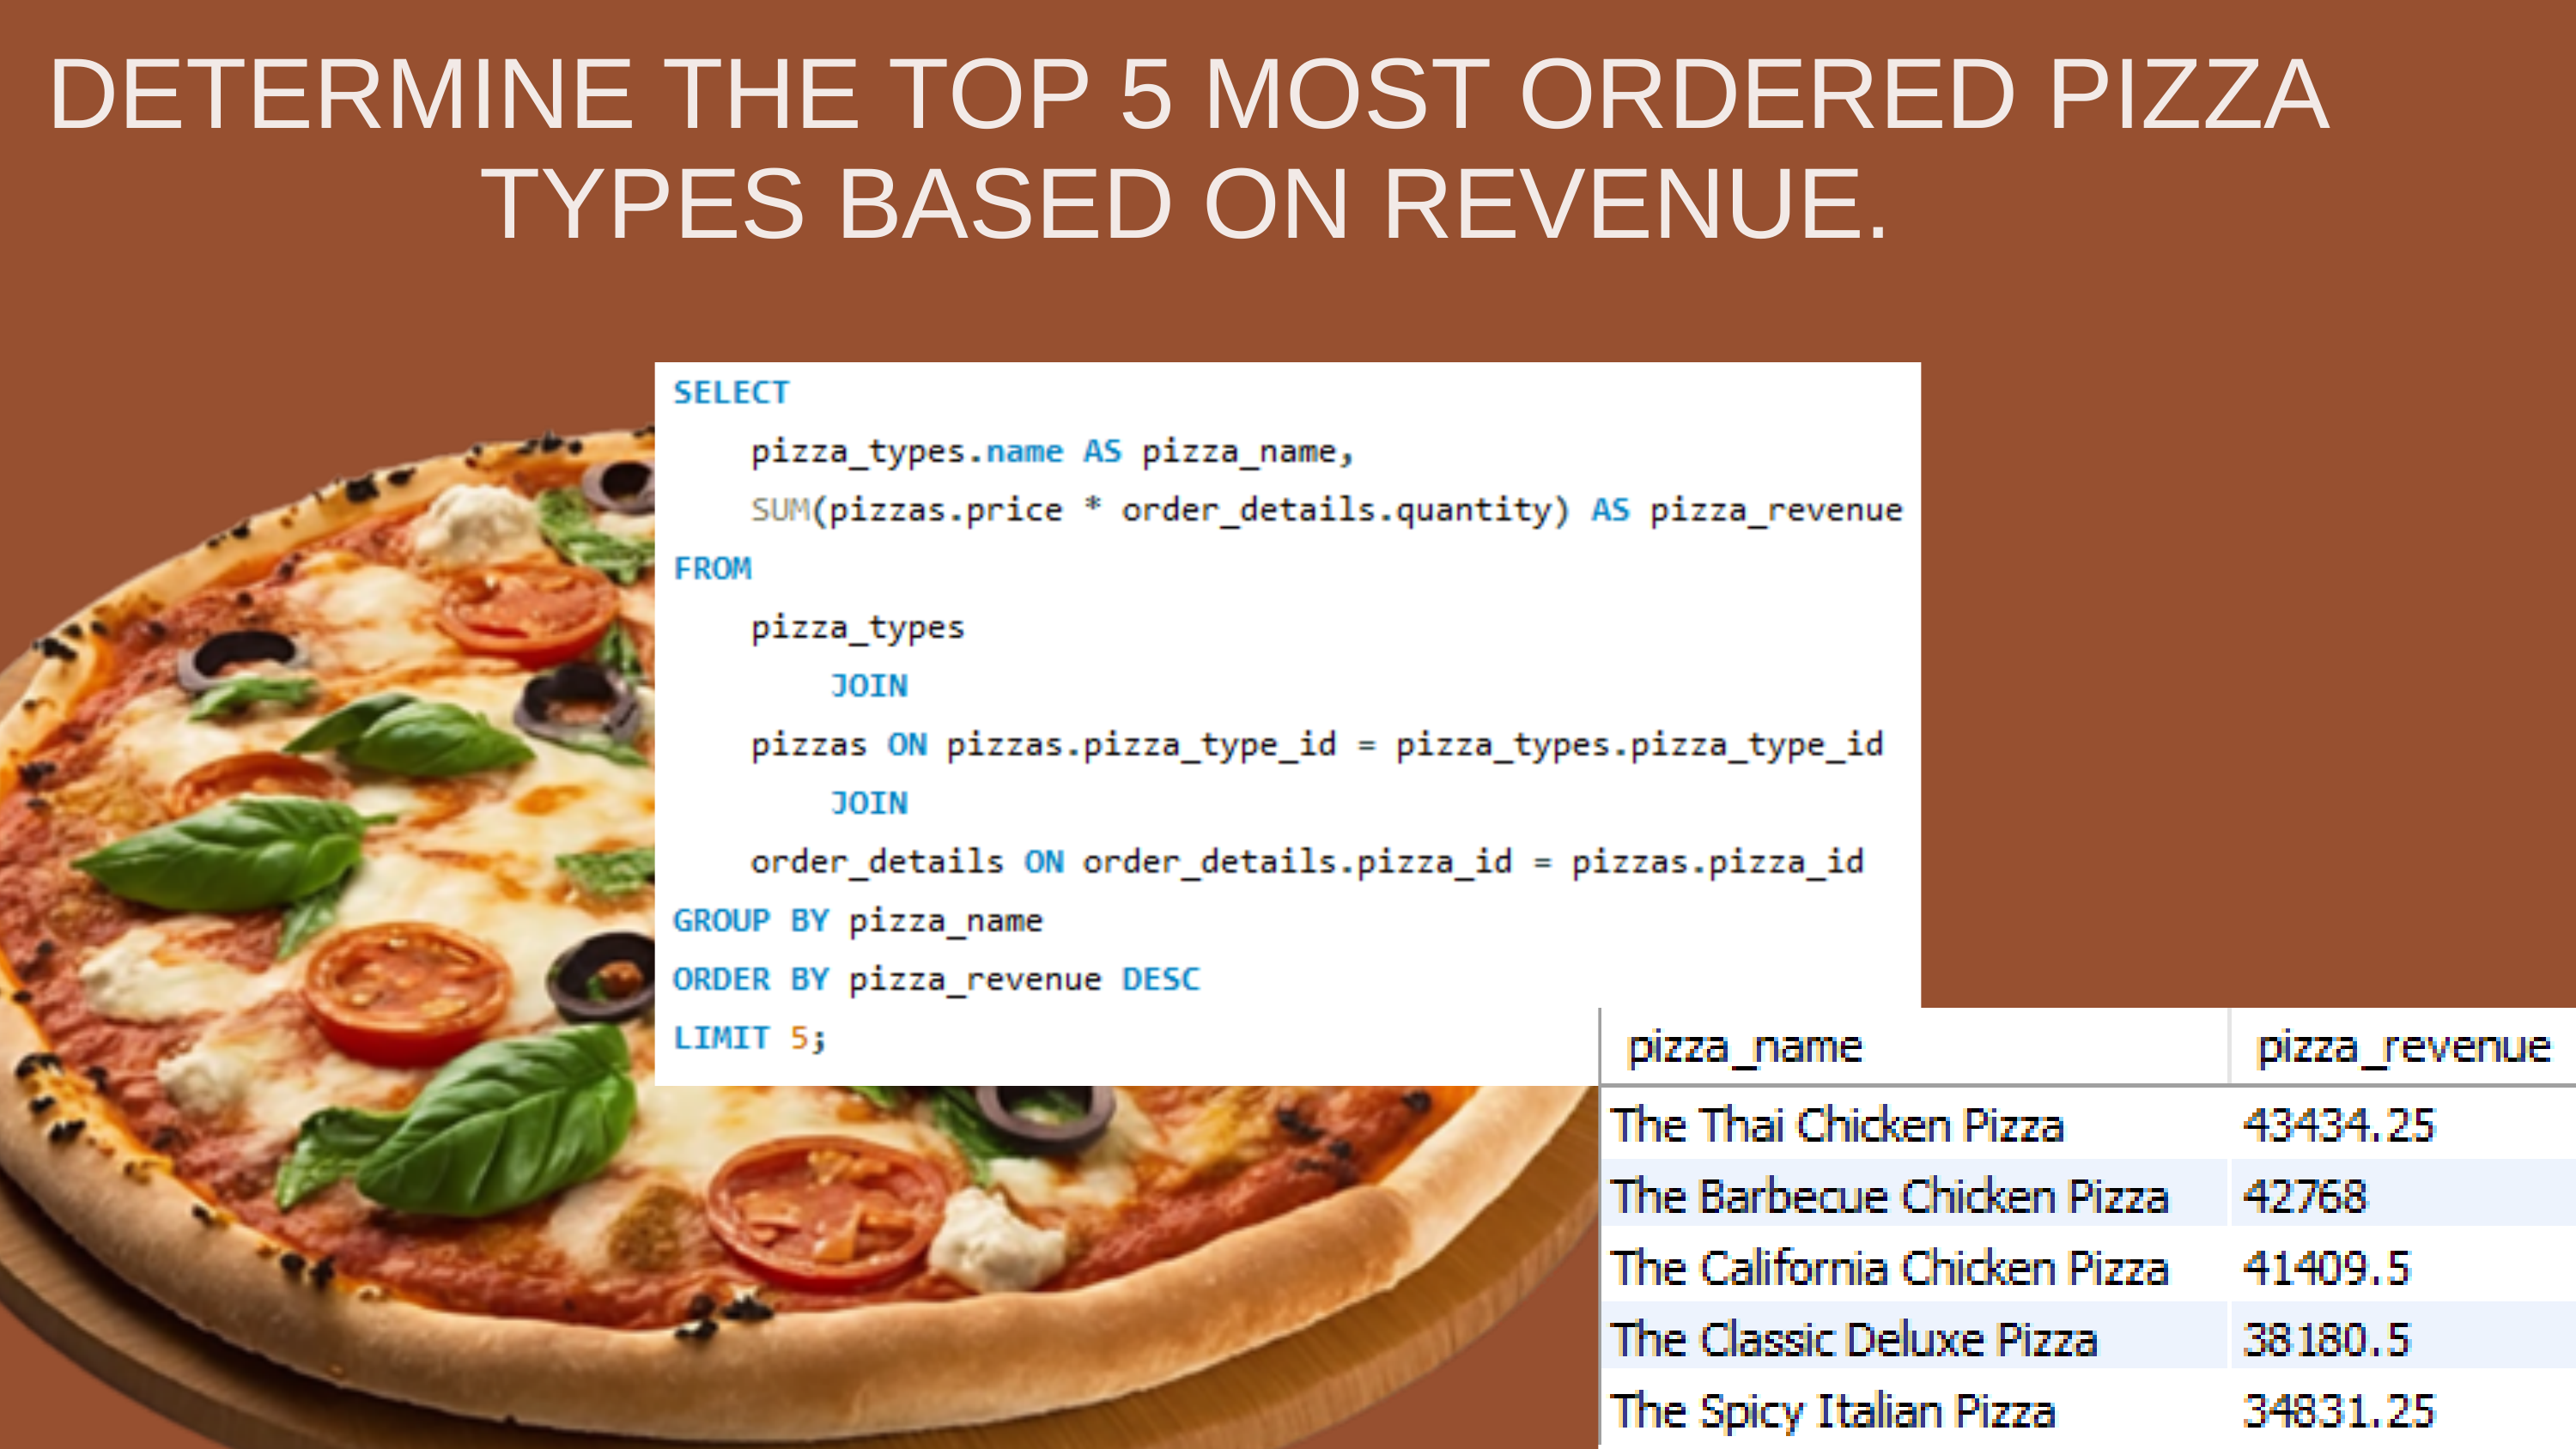

DETERMINE THE TOP 5 MOST ORDERED PIZZA TYPES BASED ON REVENUE.